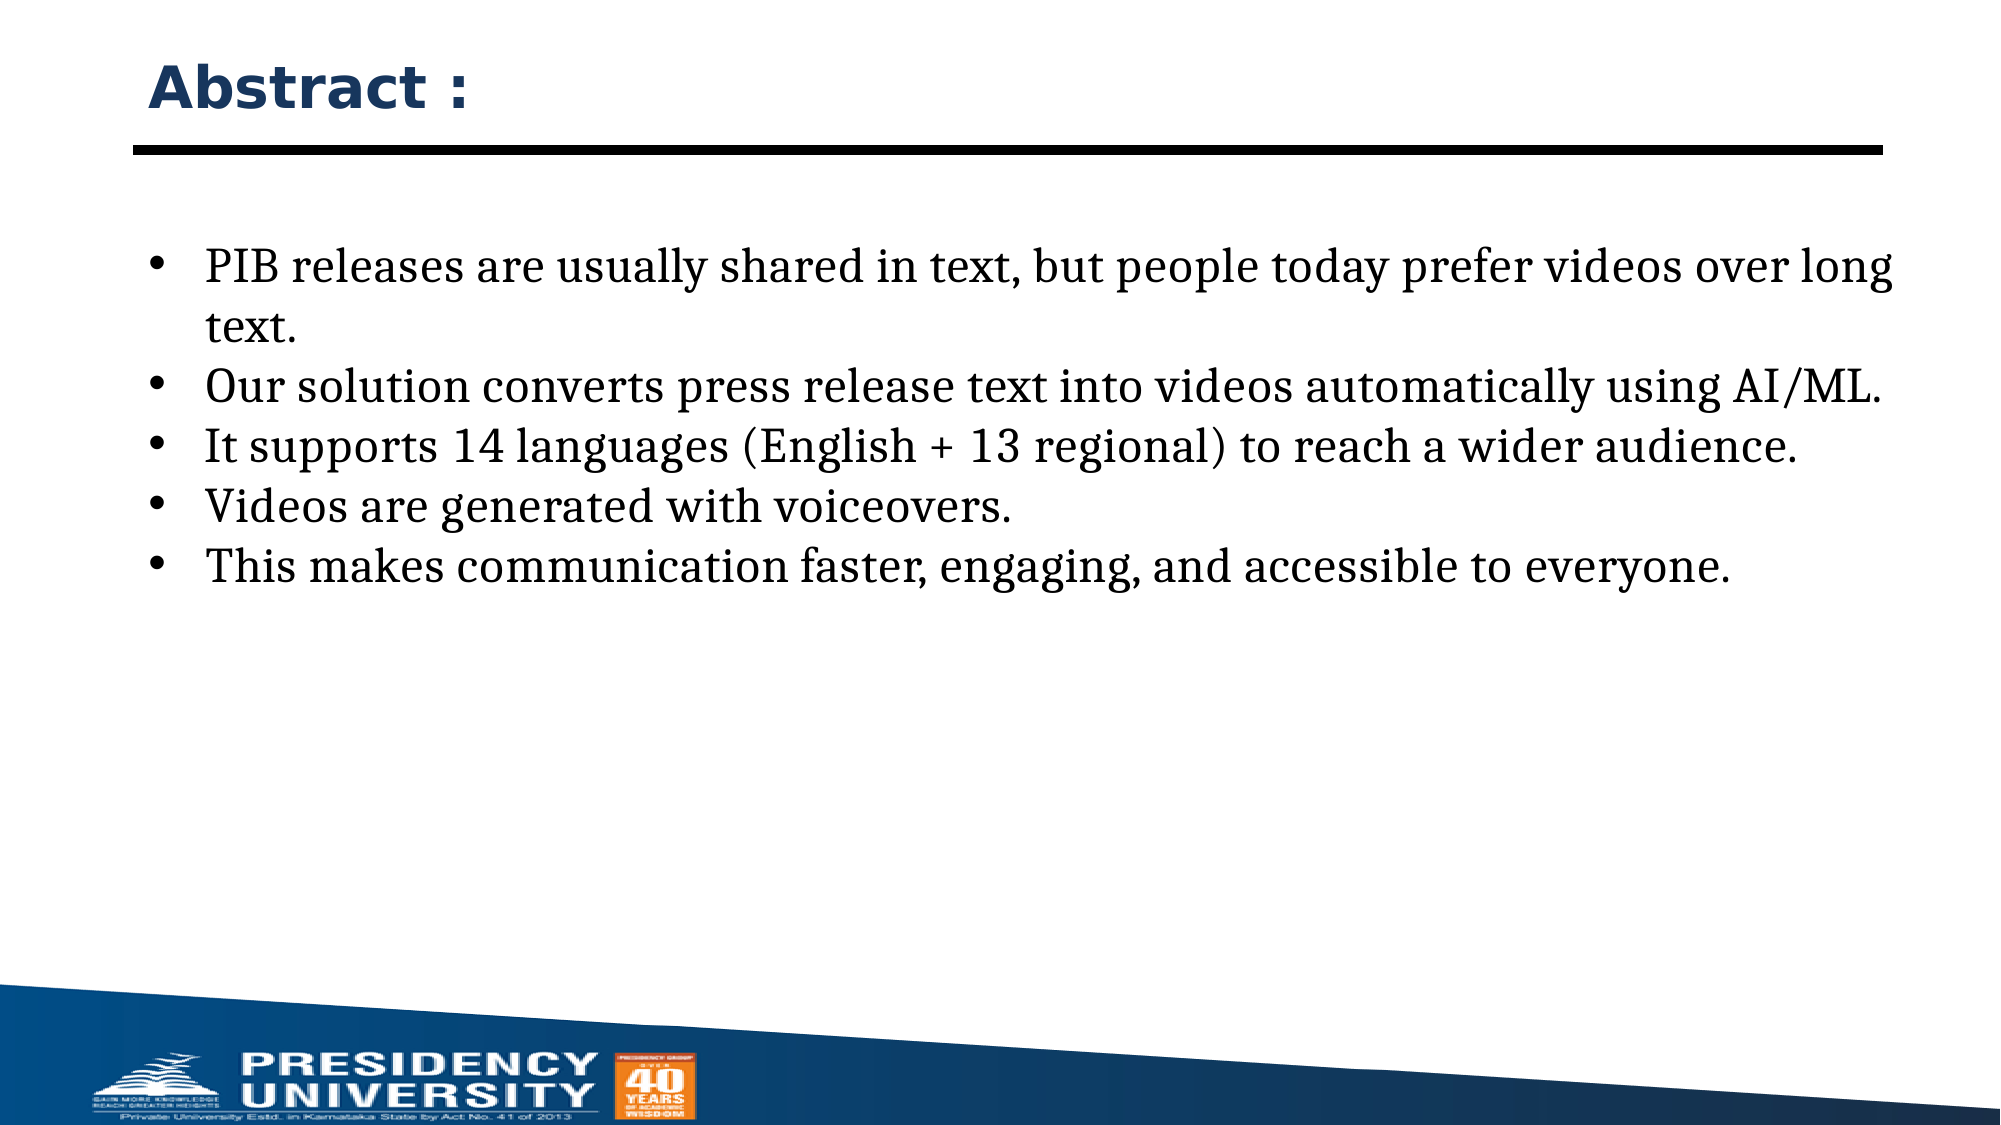

# Abstract :
PIB releases are usually shared in text, but people today prefer videos over long text.
Our solution converts press release text into videos automatically using AI/ML.
It supports 14 languages (English + 13 regional) to reach a wider audience.
Videos are generated with voiceovers.
This makes communication faster, engaging, and accessible to everyone.